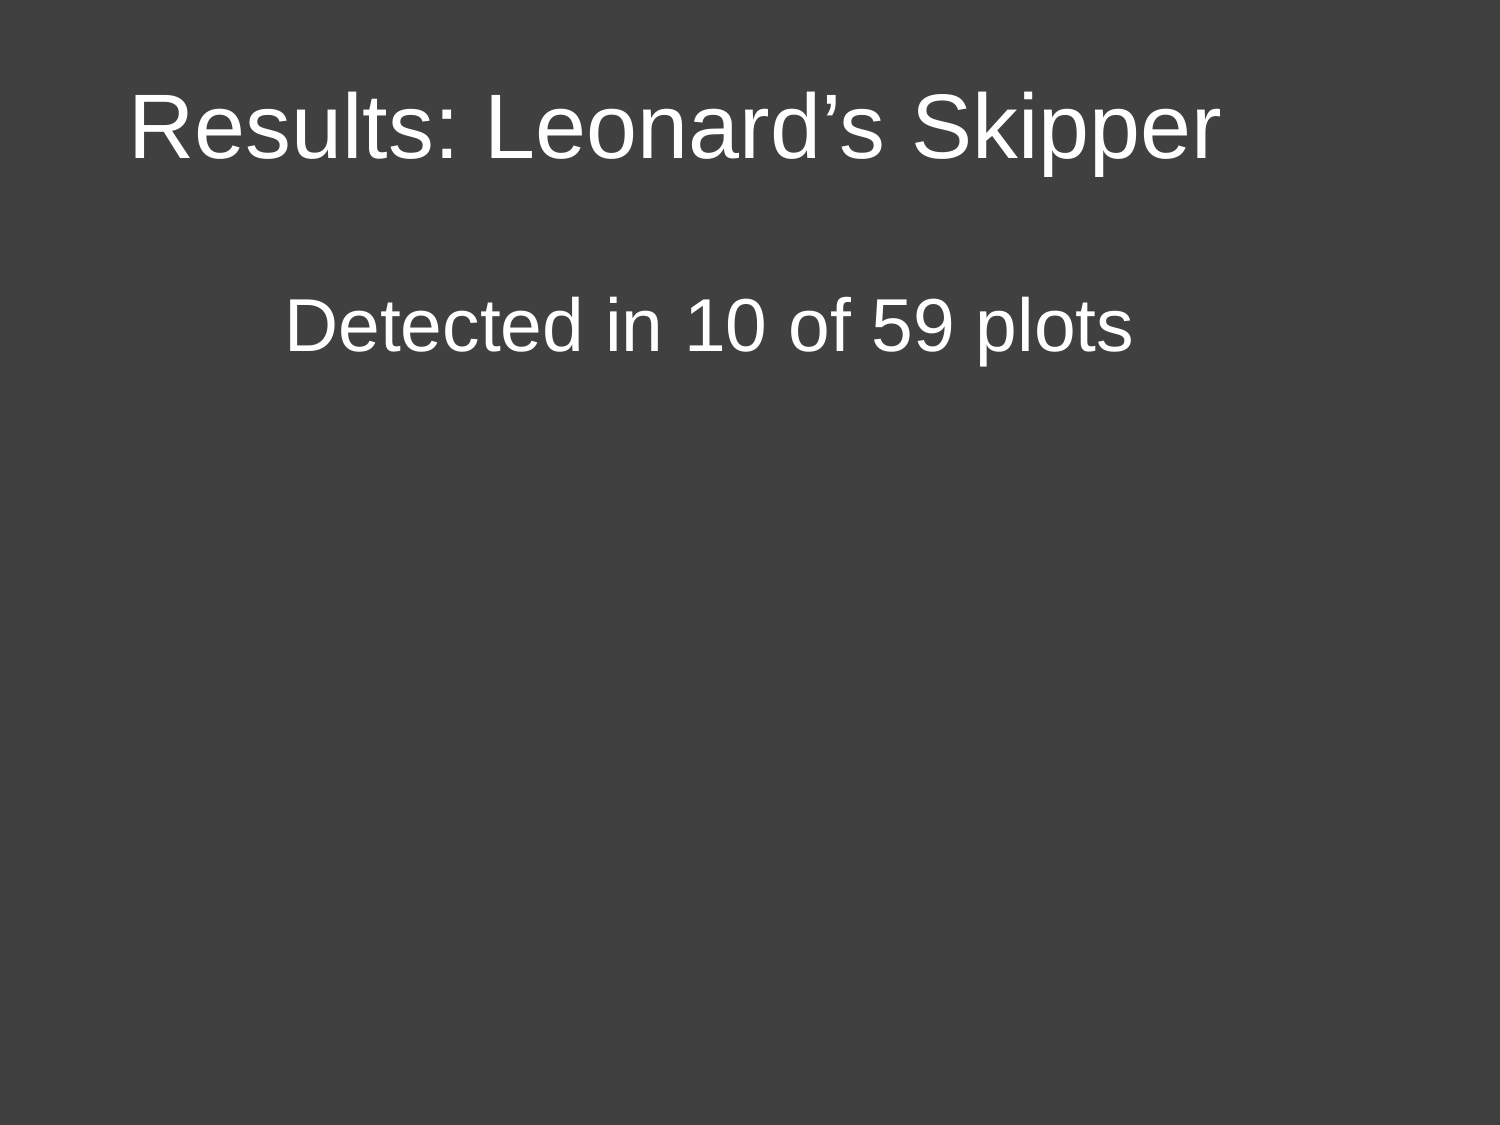

Results: Leonard’s Skipper
Detected in 10 of 59 plots